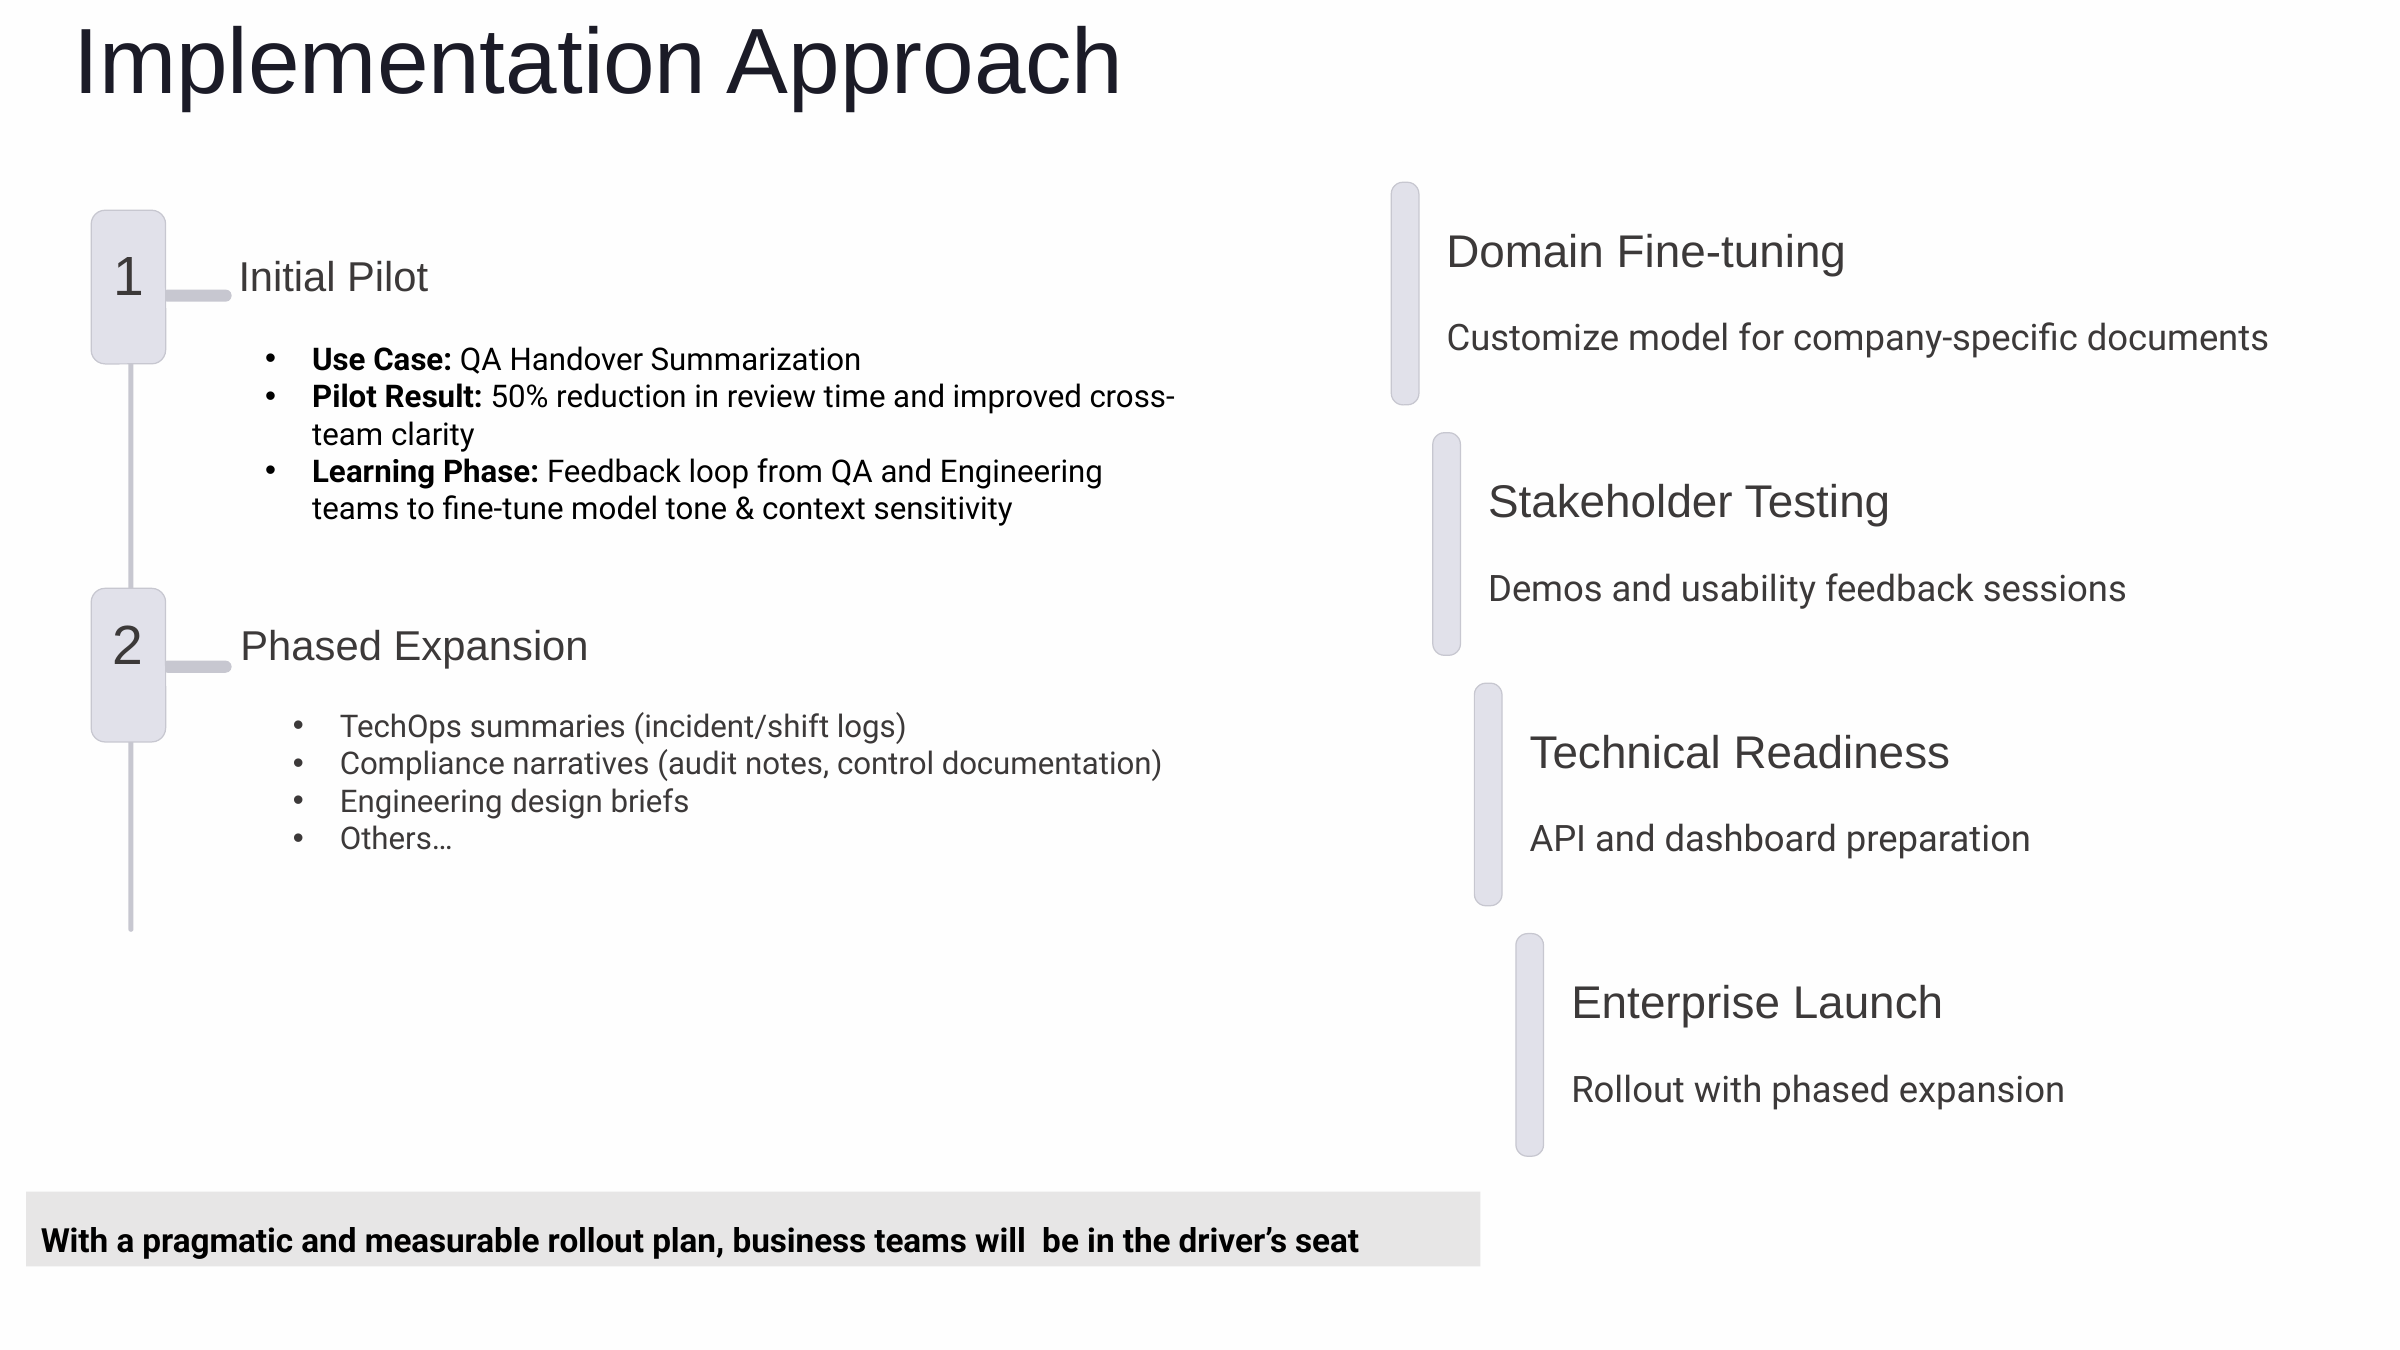

Implementation Approach

Domain Fine-tuning

Stakeholder Testing

Technical Readiness

Enterprise Launch
Customize model for company-specific documents
Demos and usability feedback sessions
API and dashboard preparation
Rollout with phased expansion

Initial Pilot
1

Use Case: QA Handover Summarization
Pilot Result: 50% reduction in review time and improved cross-team clarity
Learning Phase: Feedback loop from QA and Engineering teams to fine-tune model tone & context sensitivity

Phased Expansion
2

TechOps summaries (incident/shift logs)
Compliance narratives (audit notes, control documentation)
Engineering design briefs
Others…
With a pragmatic and measurable rollout plan, business teams will  be in the driver’s seat